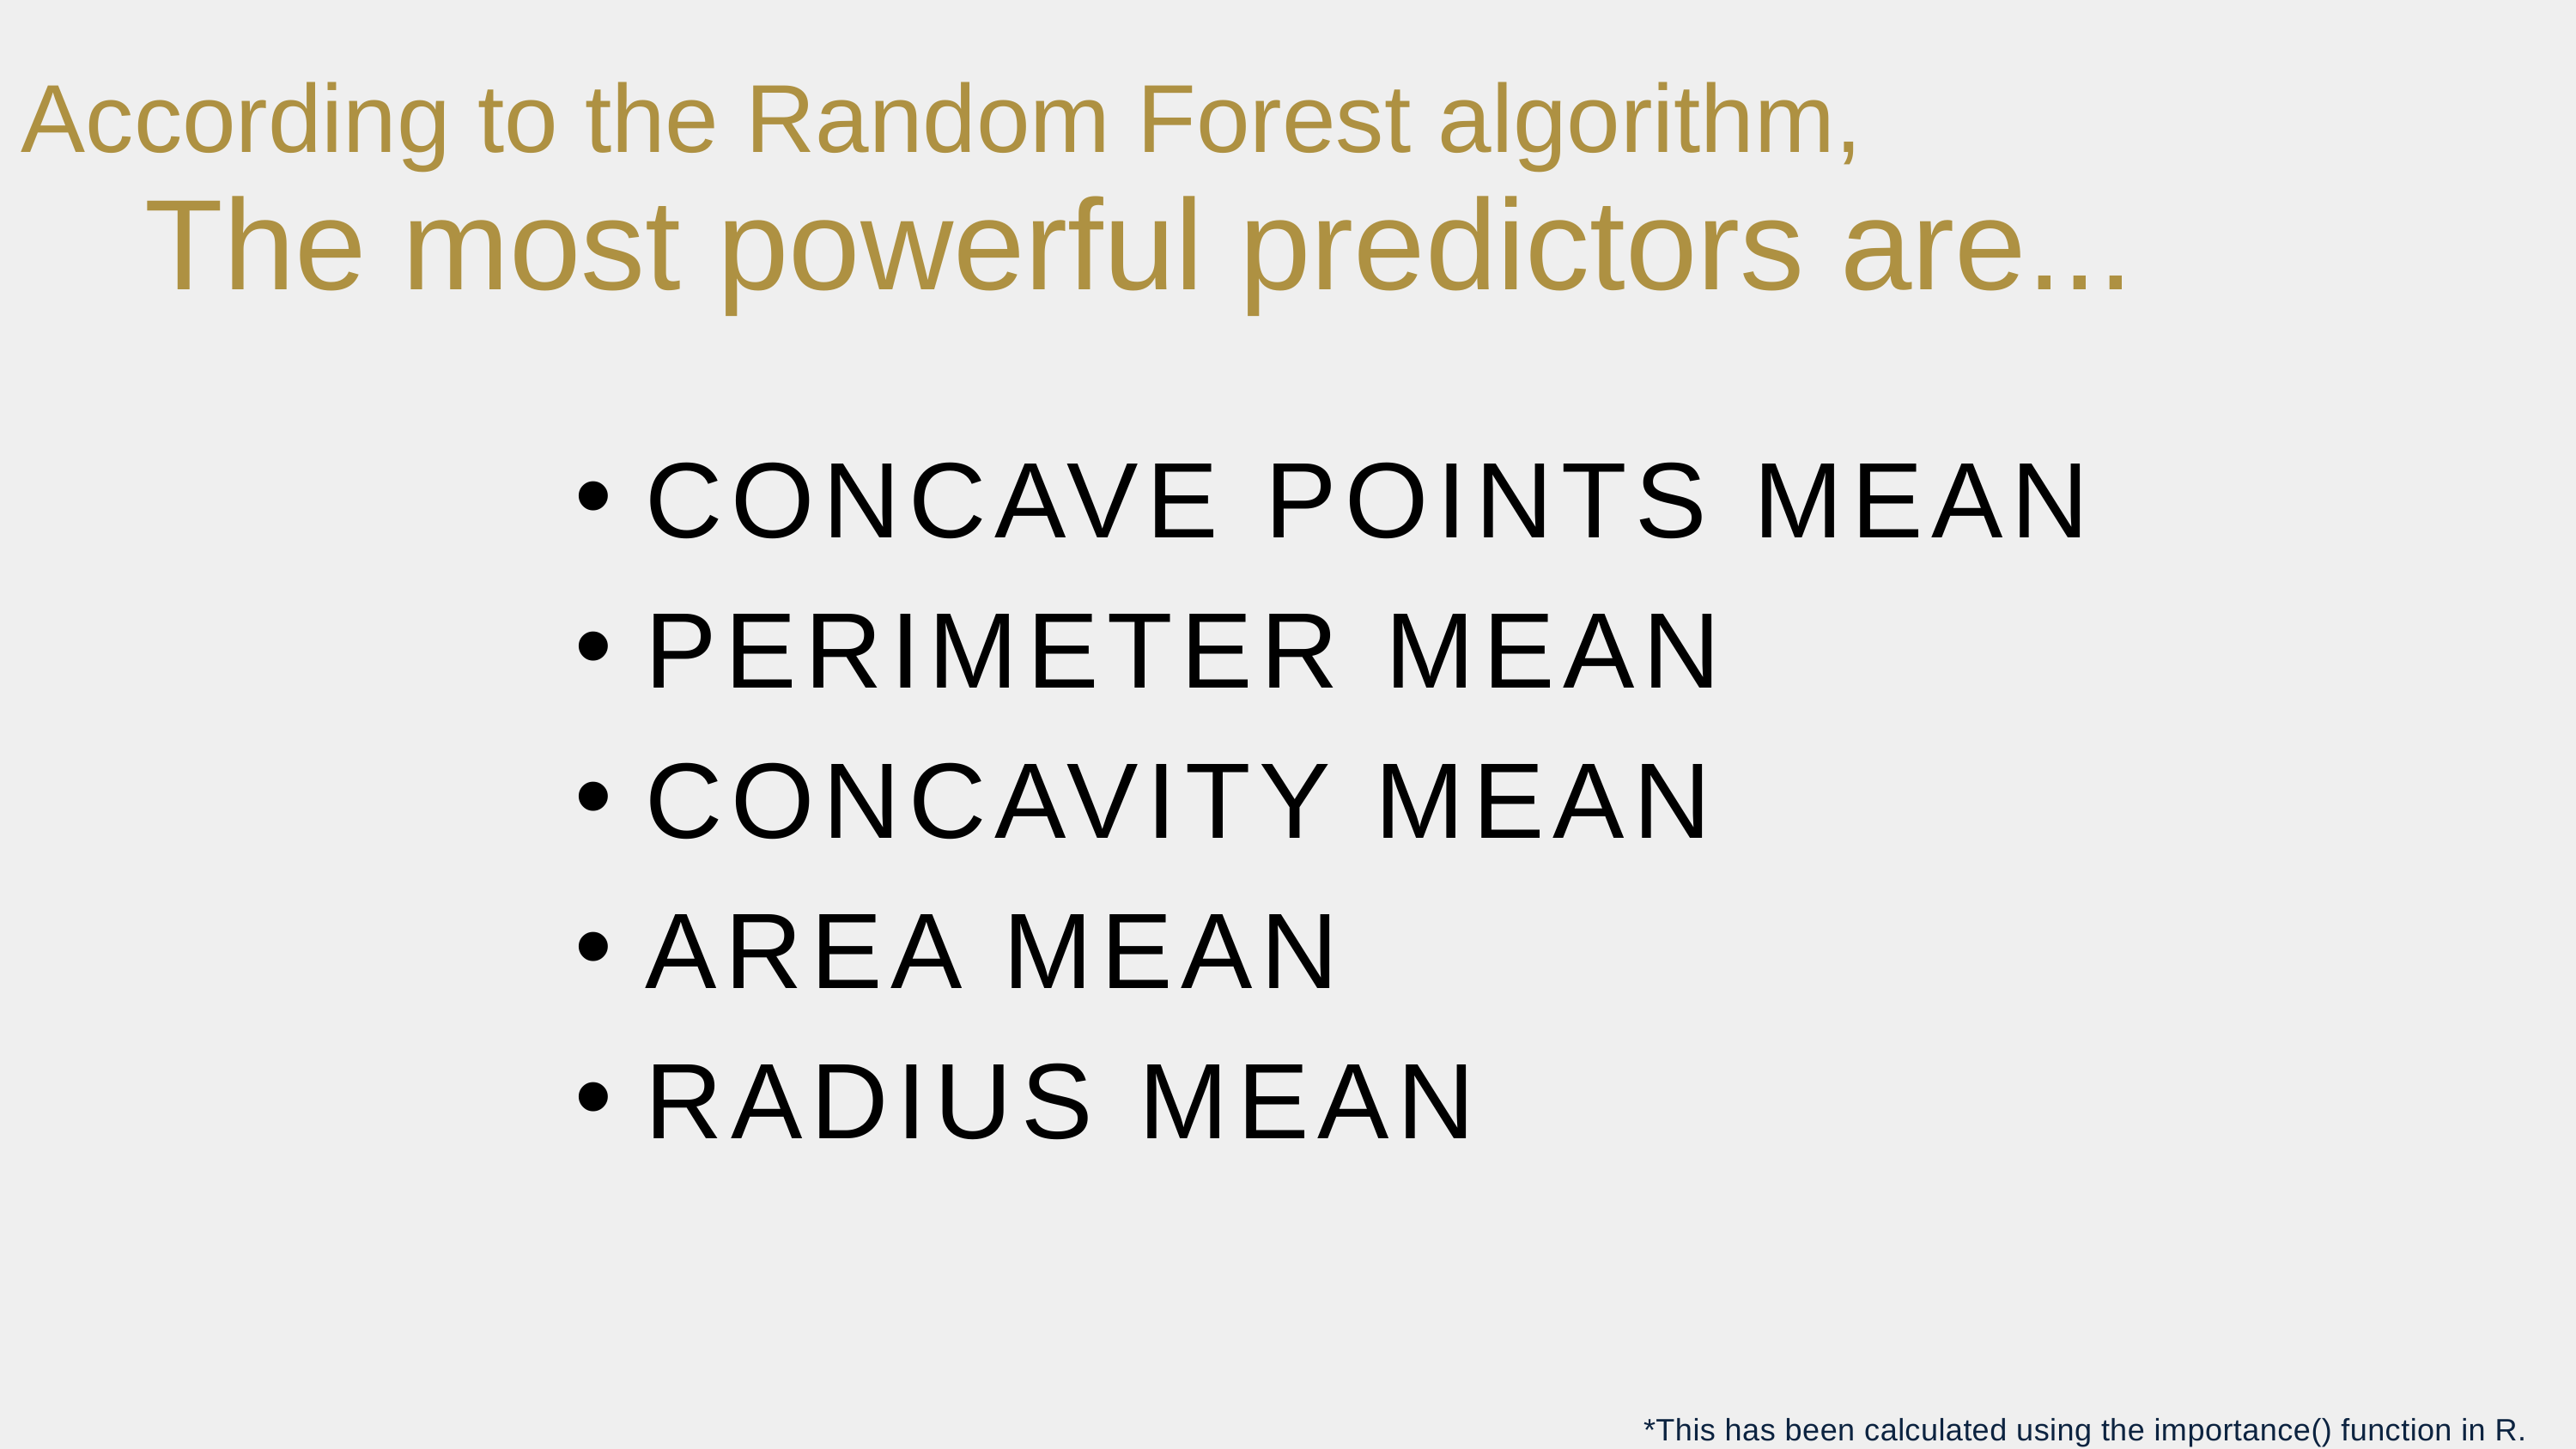

According to the Random Forest algorithm,
The most powerful predictors are...
CONCAVE POINTS MEAN
PERIMETER MEAN
CONCAVITY MEAN
AREA MEAN
RADIUS MEAN
*This has been calculated using the importance() function in R.